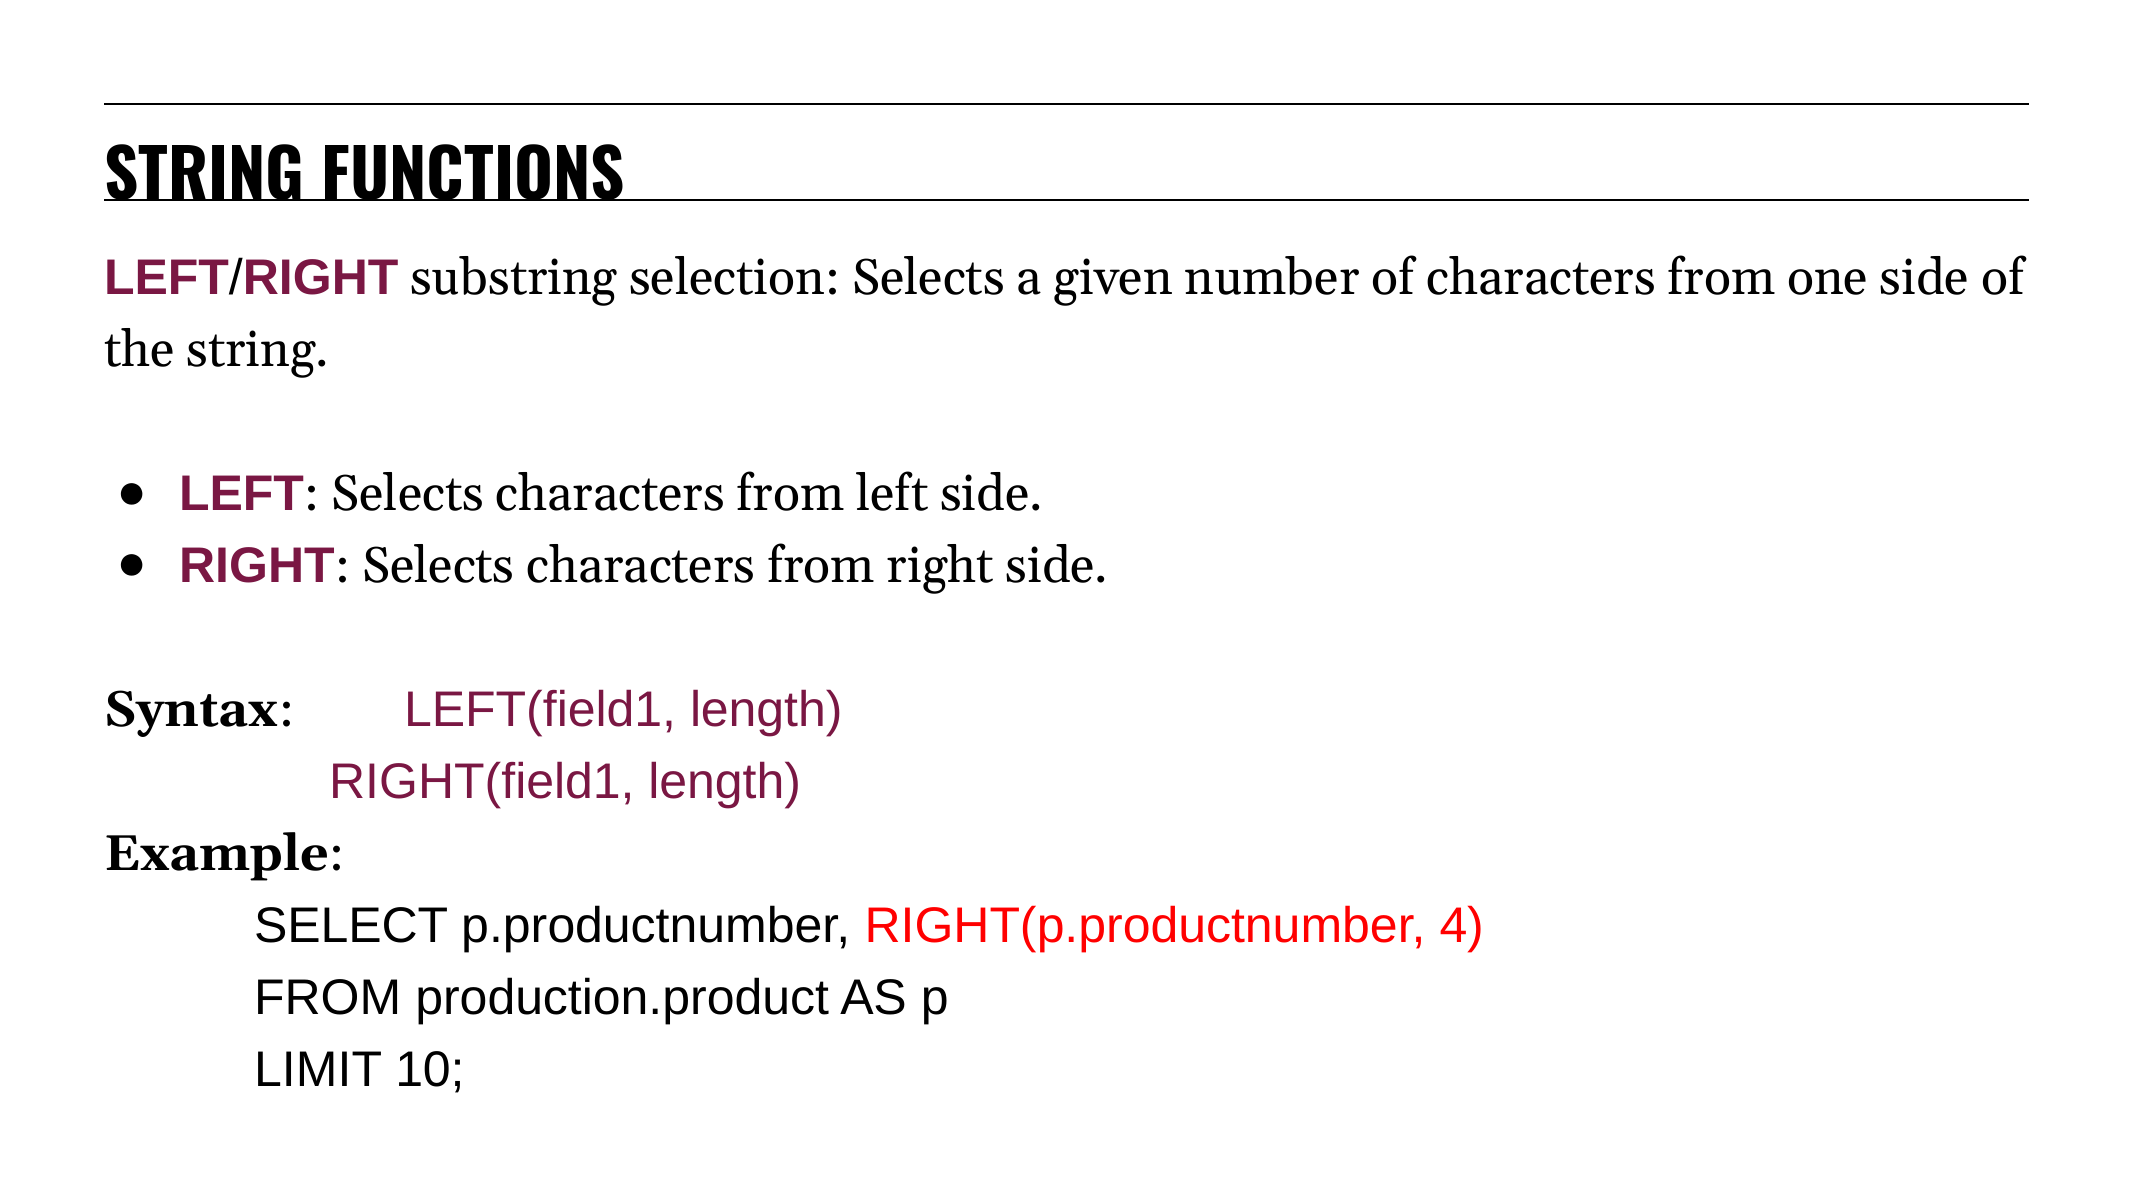

STRING FUNCTIONS
LEFT/RIGHT substring selection: Selects a given number of characters from one side of the string.

LEFT: Selects characters from left side.
RIGHT: Selects characters from right side.

Syntax: 	LEFT(field1, length)
RIGHT(field1, length)
Example:
SELECT p.productnumber, RIGHT(p.productnumber, 4)
FROM production.product AS p
LIMIT 10;